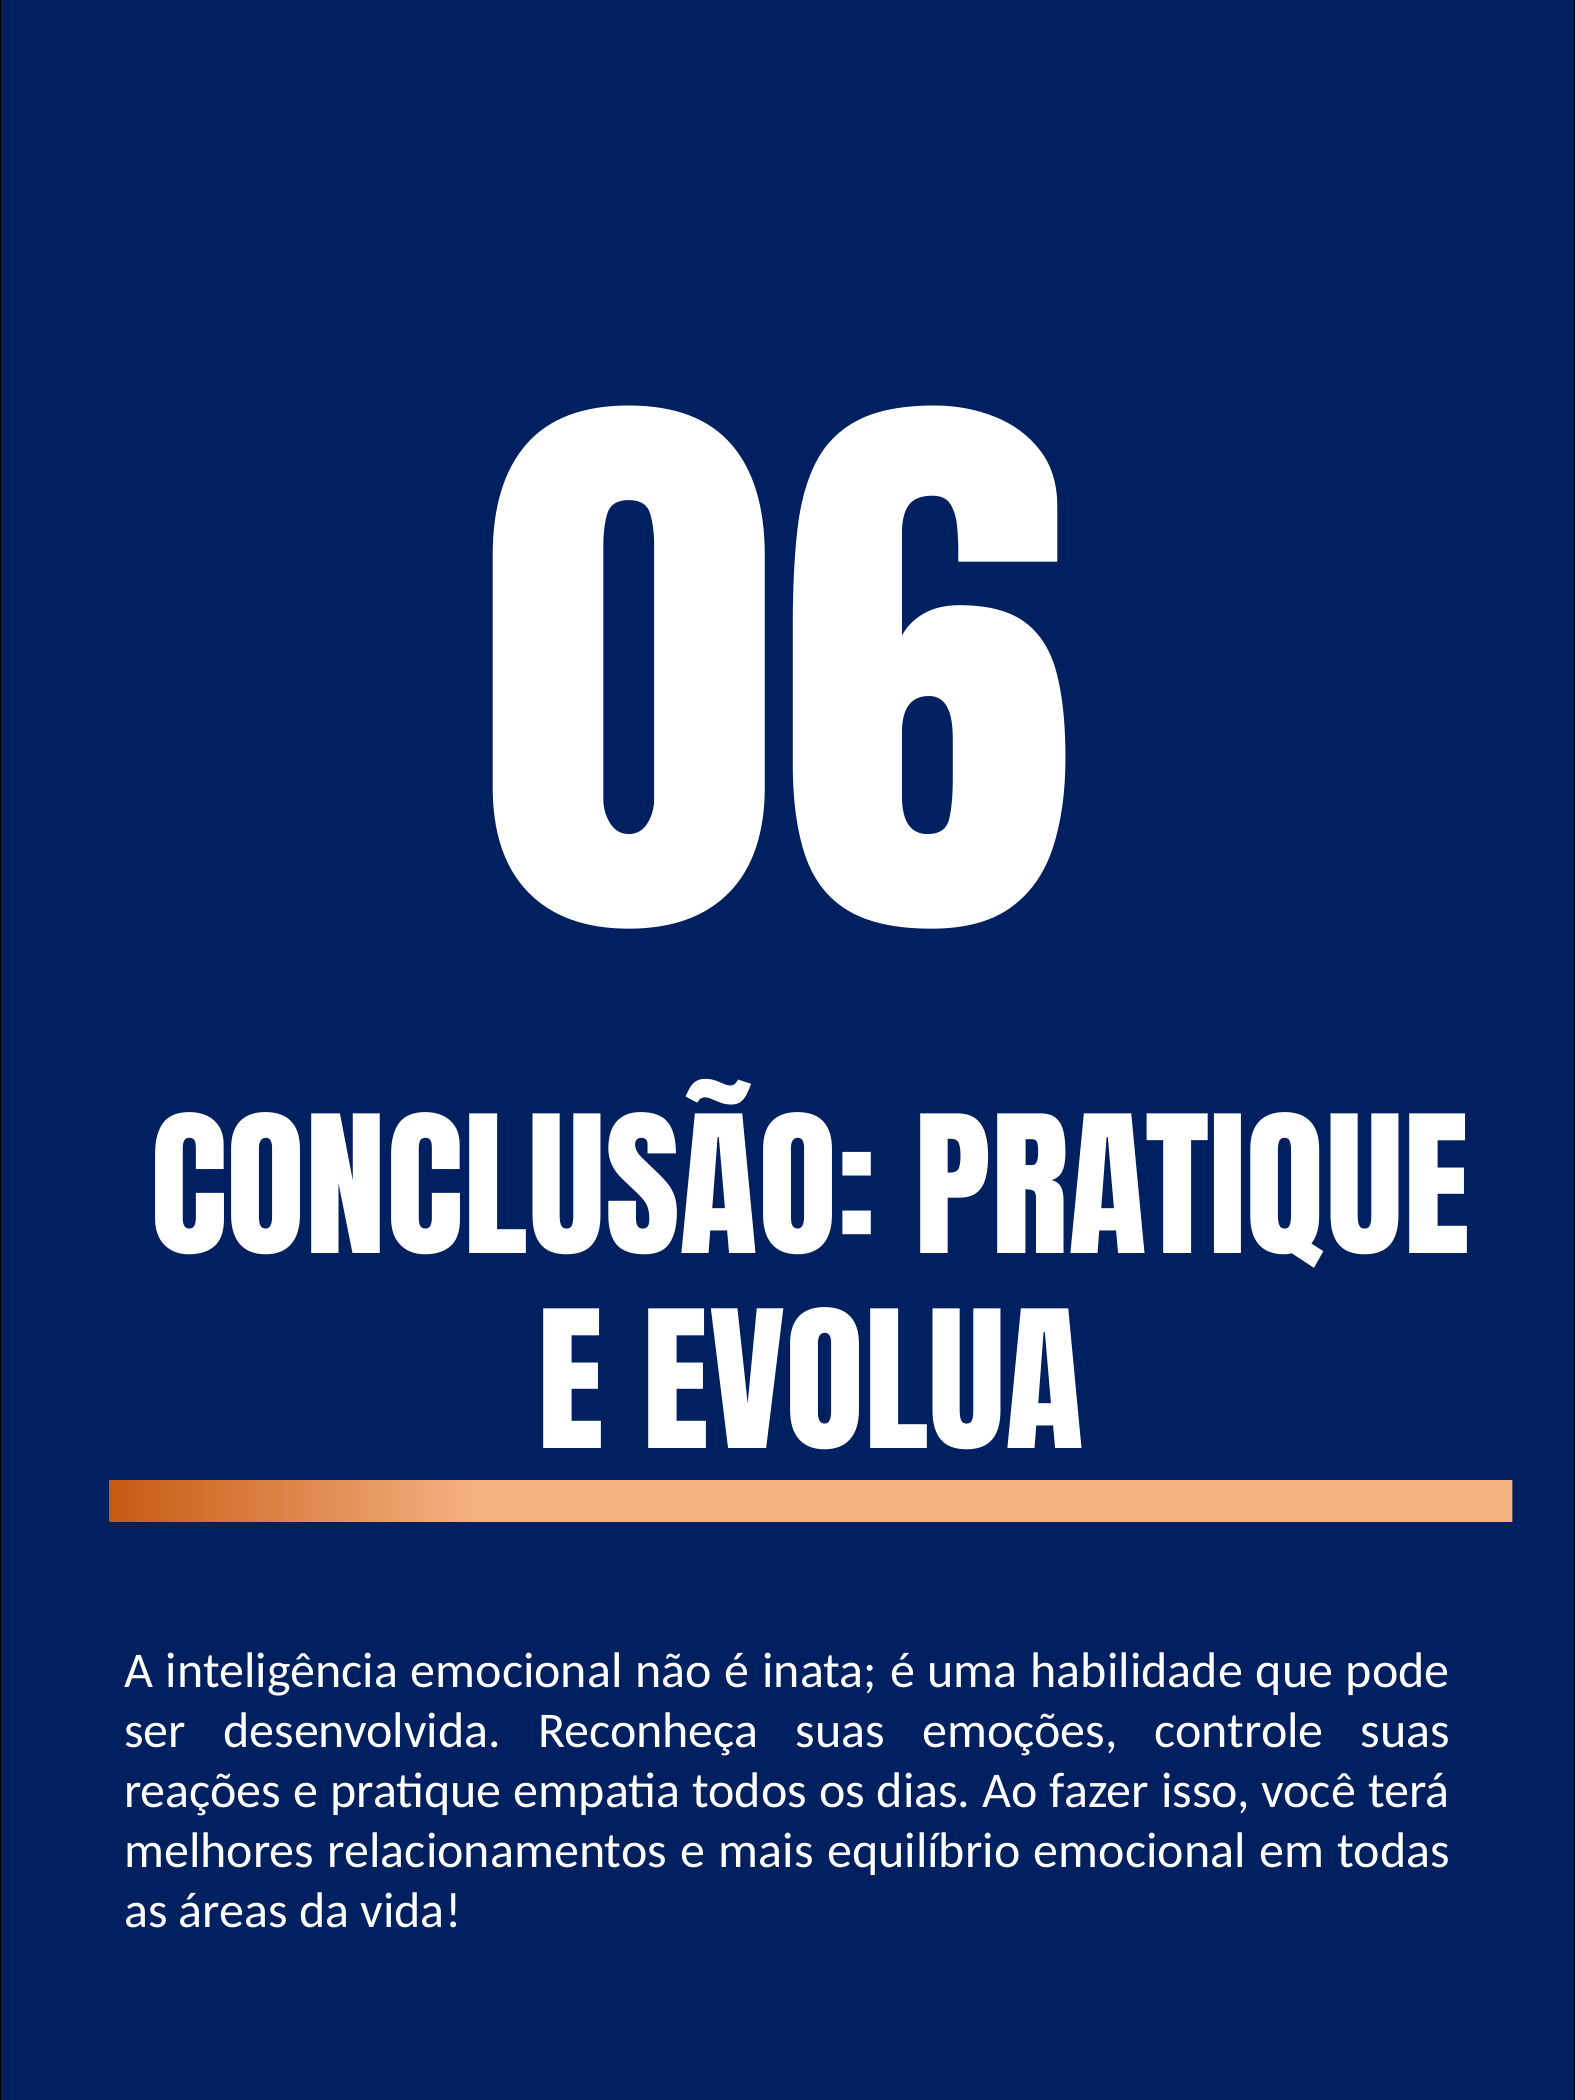

06
CONCLUSÃO: PRATIQUE E EVOLUA

A inteligência emocional não é inata; é uma habilidade que pode ser desenvolvida. Reconheça suas emoções, controle suas reações e pratique empatia todos os dias. Ao fazer isso, você terá melhores relacionamentos e mais equilíbrio emocional em todas as áreas da vida!
Importância da IE - Débora de Oliveira
13